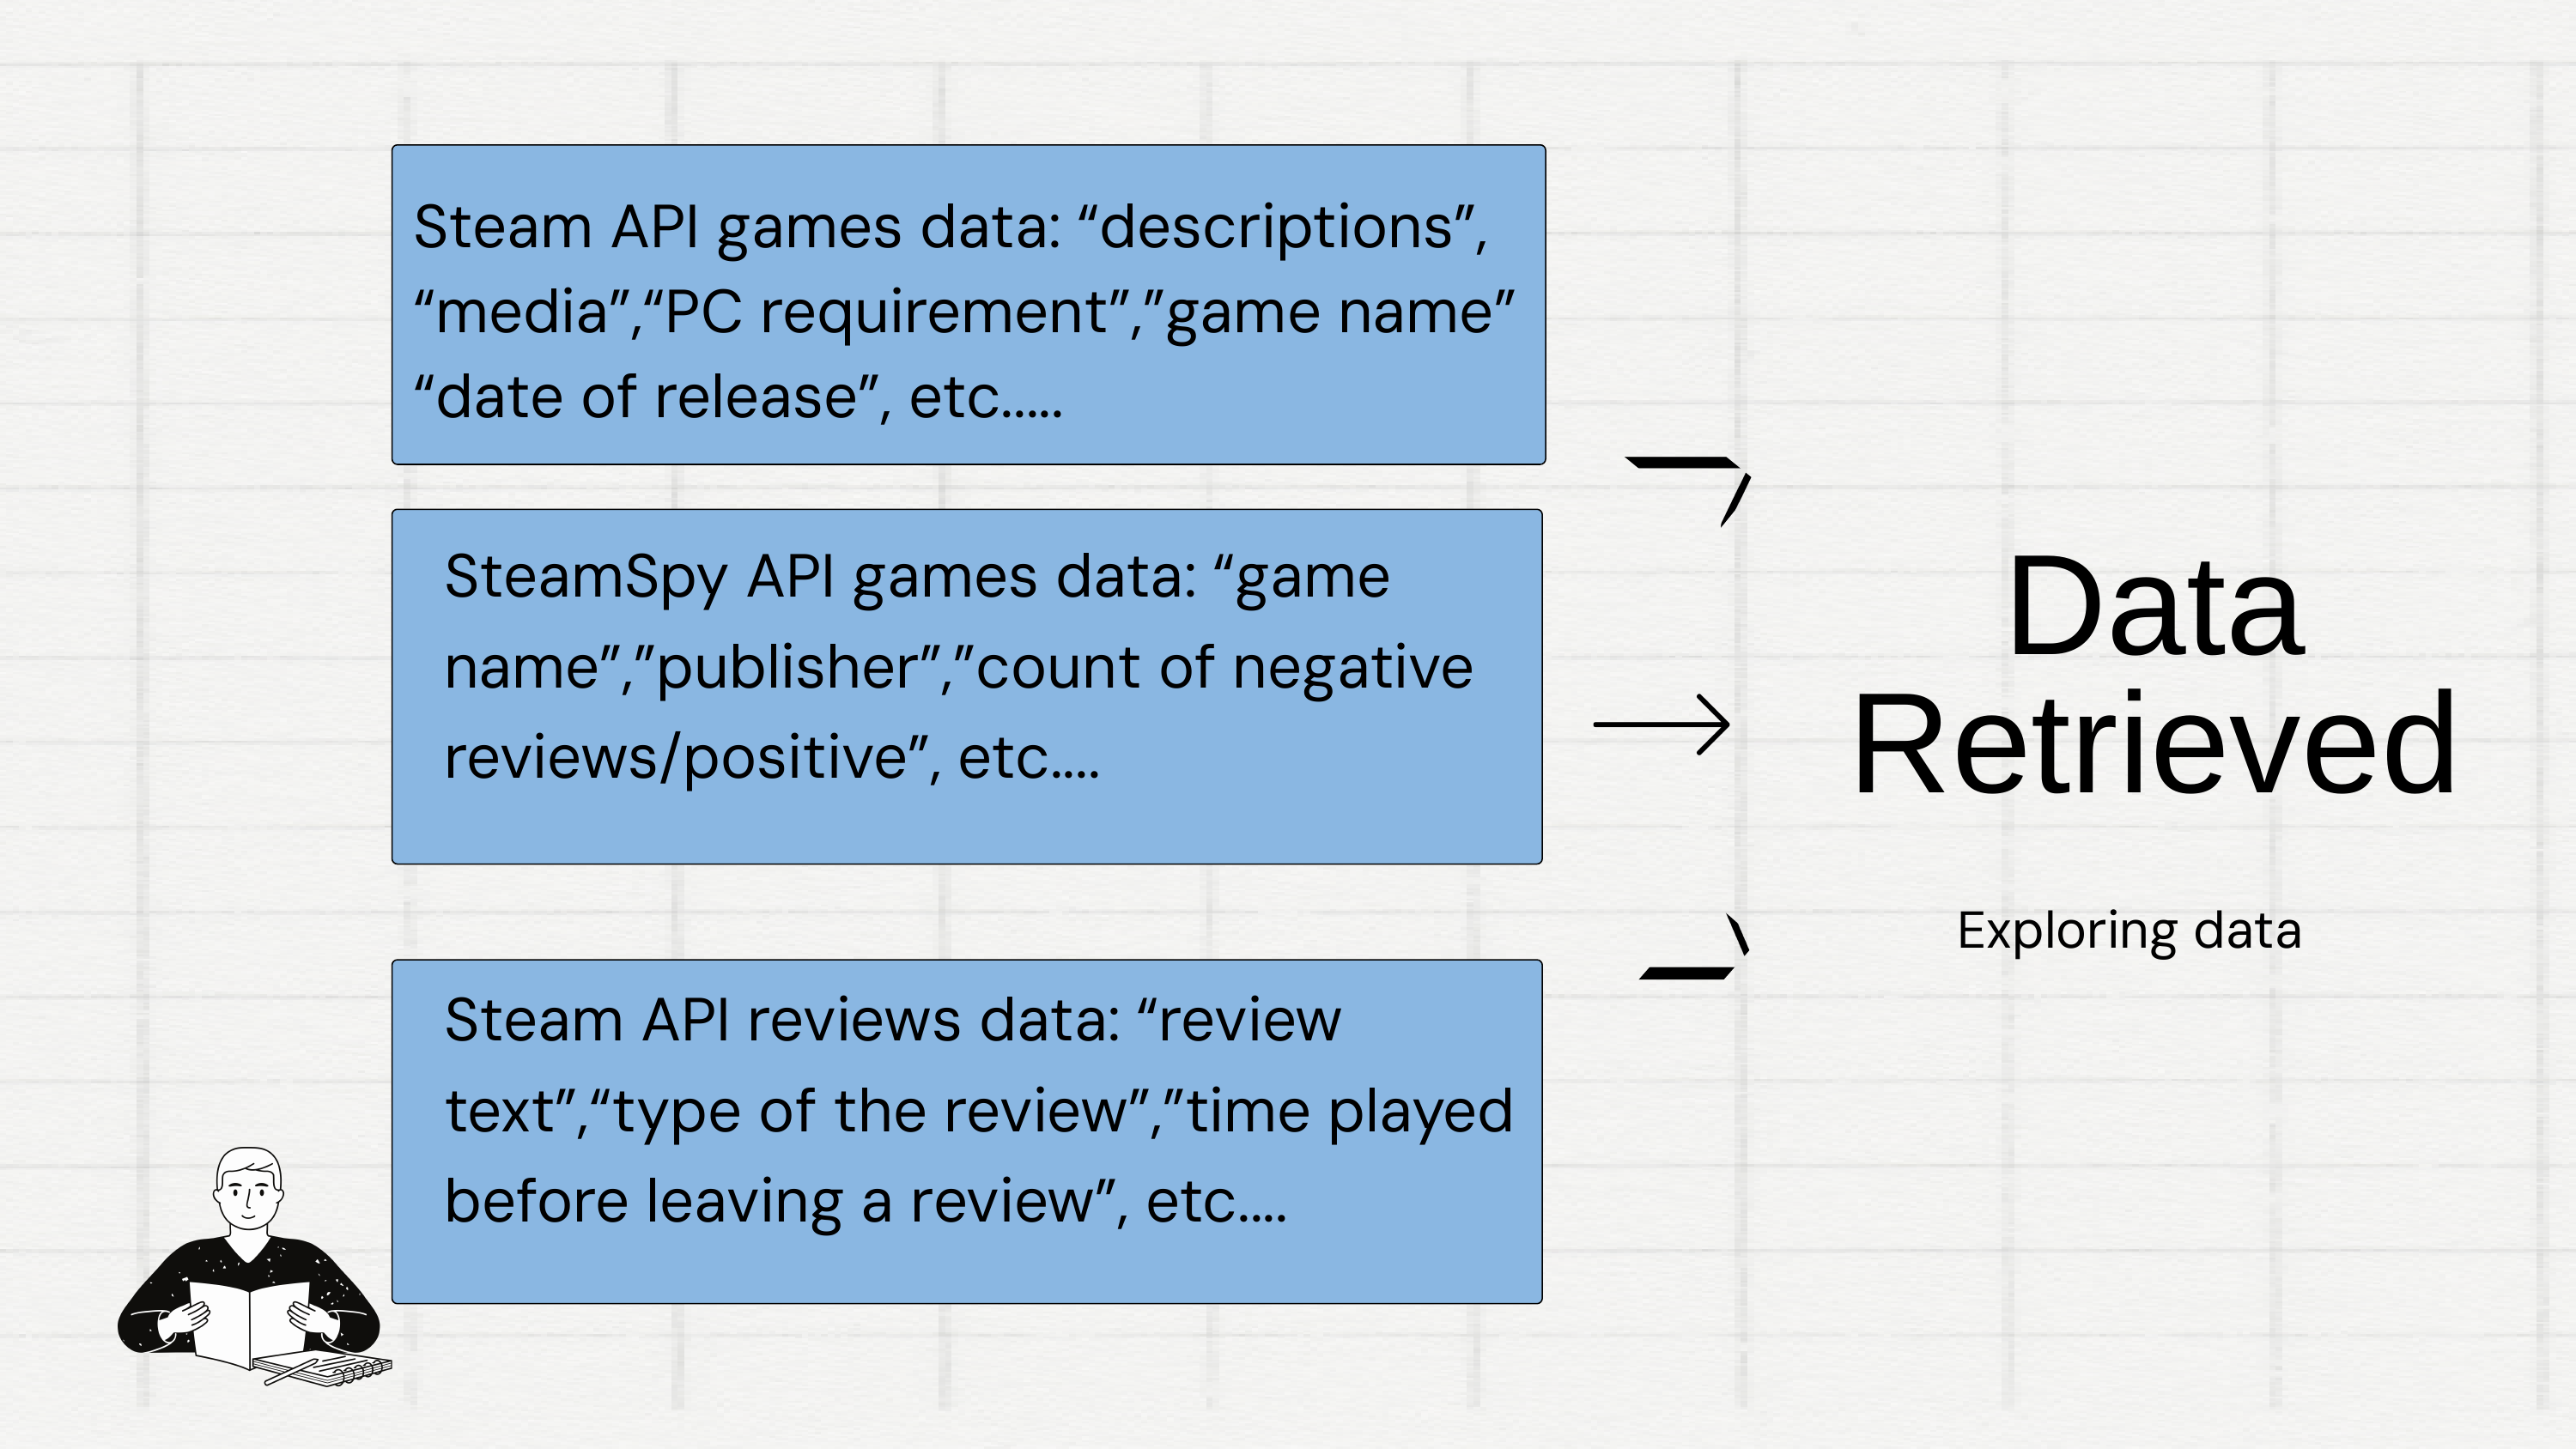

Steam API games data: “descriptions”, “media”,“PC requirement”,”game name”
“date of release”, etc.....

SteamSpy API games data: “game name”,”publisher”,”count of negative reviews/positive”, etc....
Data Retrieved

Exploring data

Steam API reviews data: “review text”,“type of the review”,”time played before leaving a review”, etc....